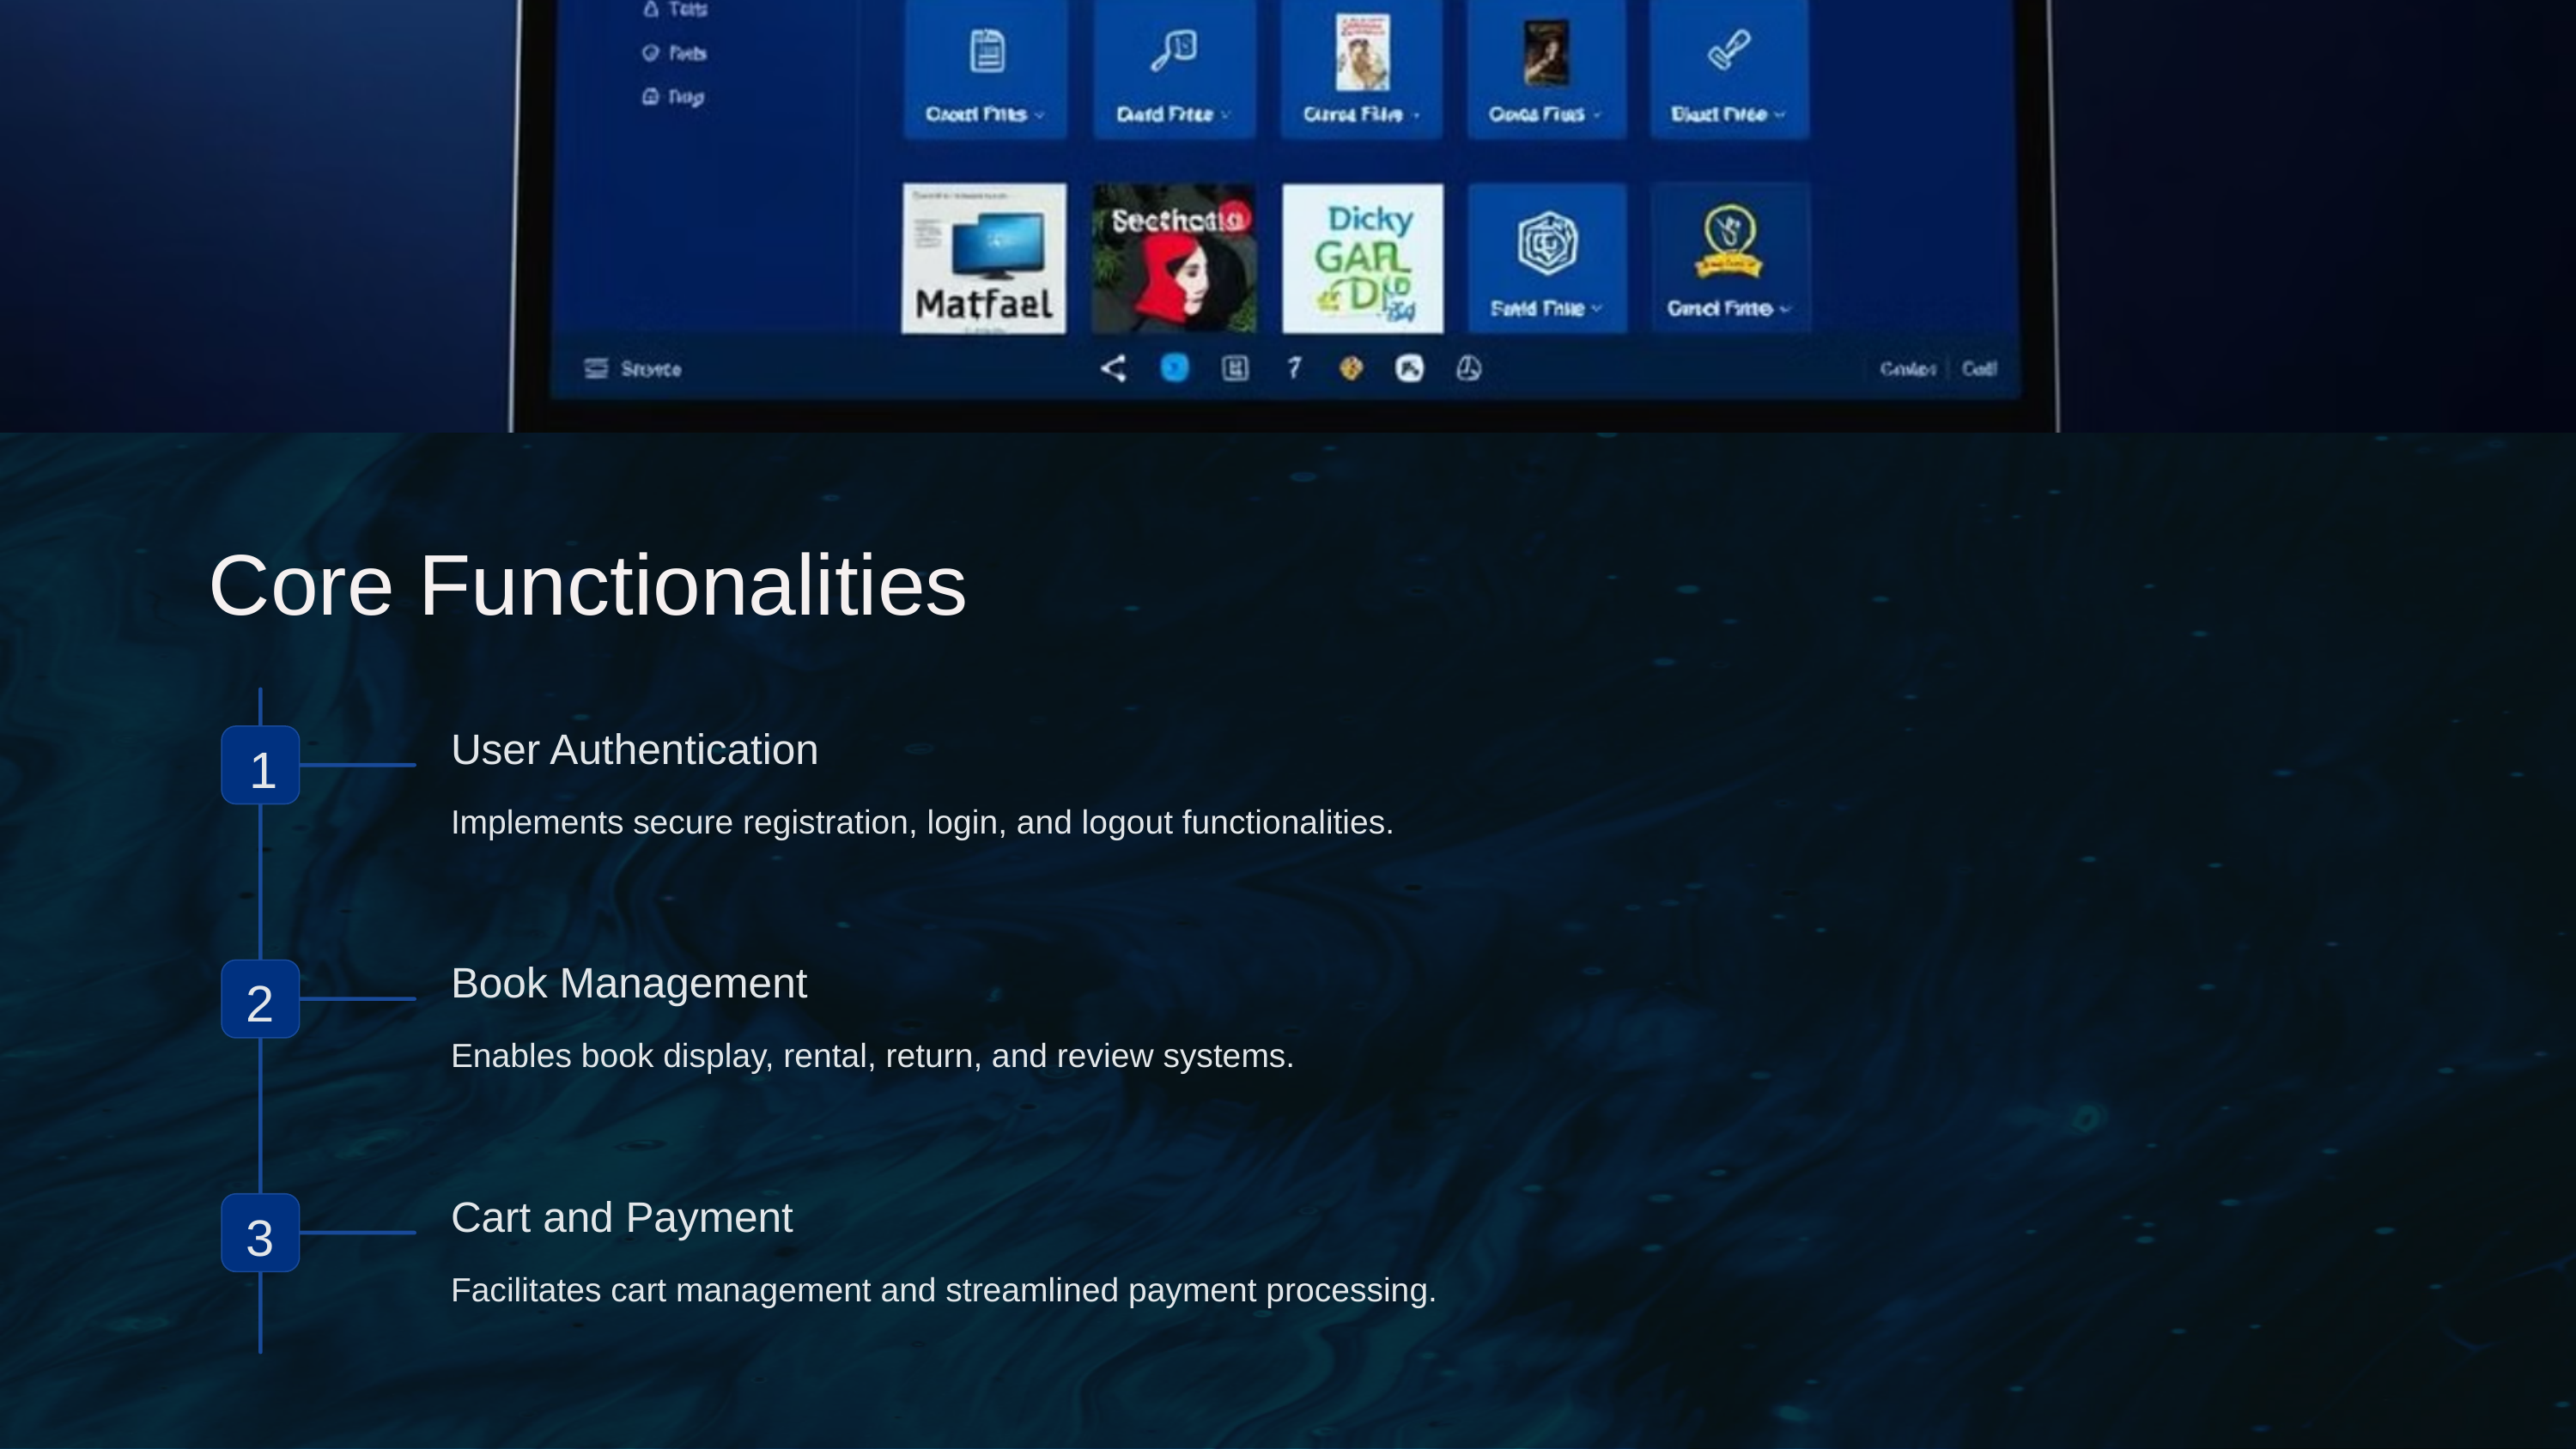

Core Functionalities

User Authentication

1

Implements secure registration, login, and logout functionalities.
Book Management

2

Enables book display, rental, return, and review systems.
Cart and Payment

3

Facilitates cart management and streamlined payment processing.